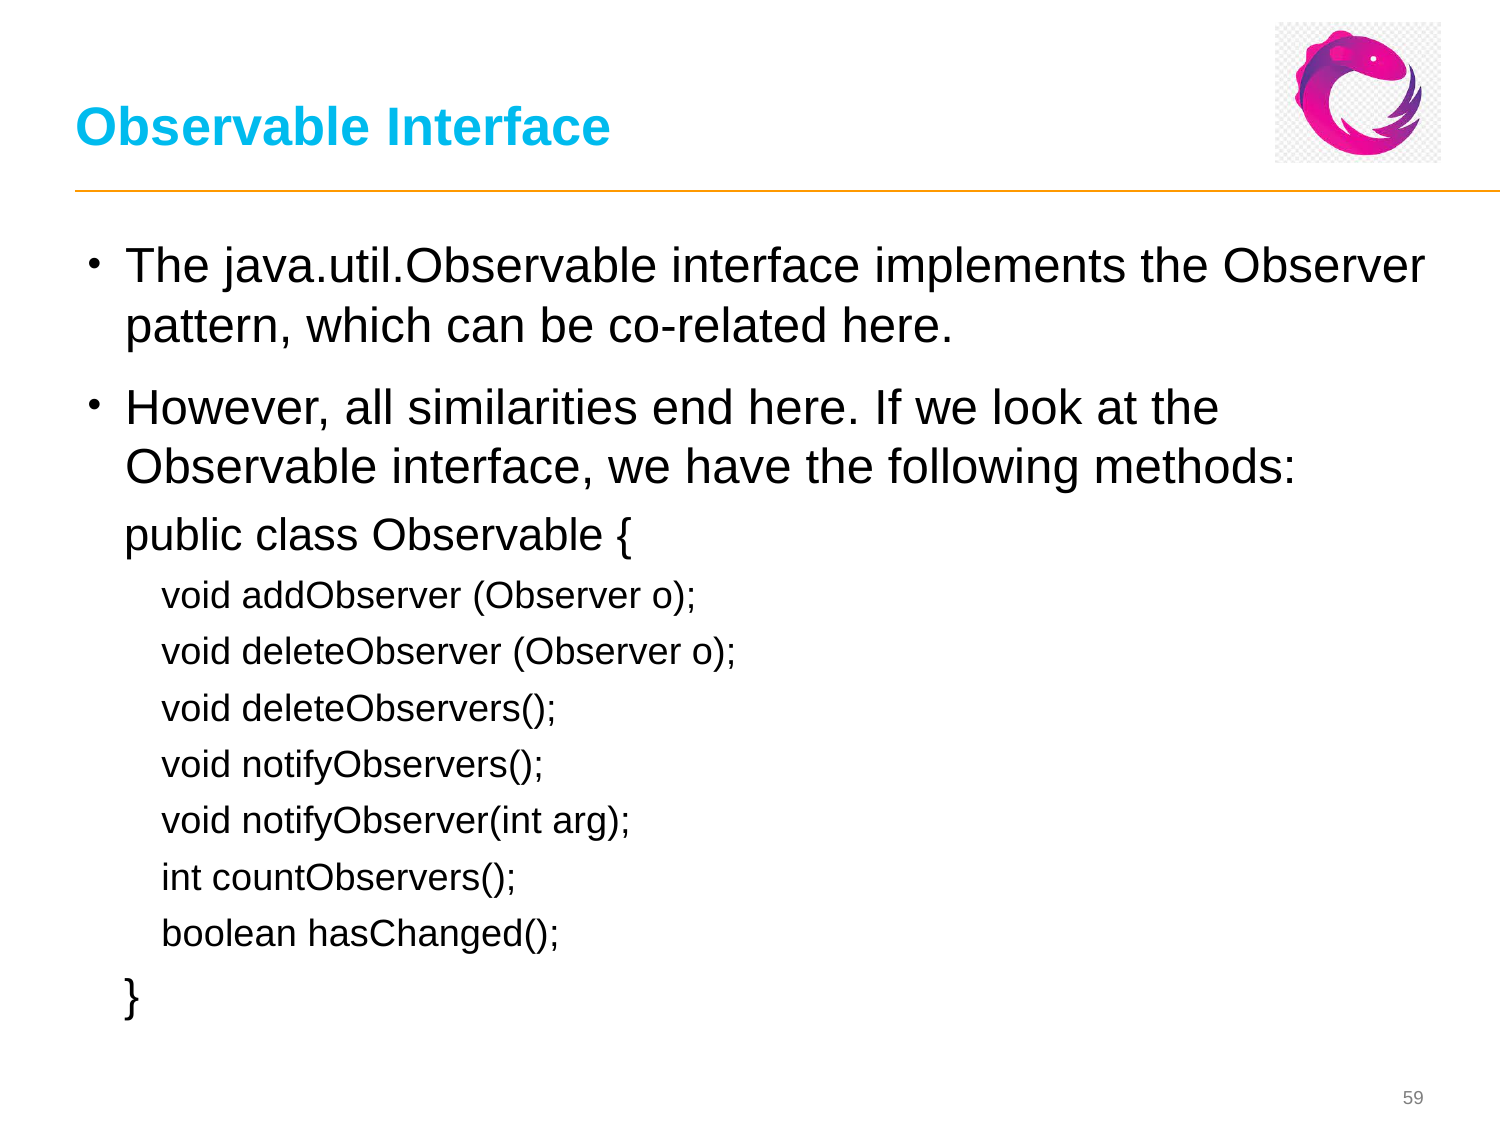

# Observable Interface
The java.util.Observable interface implements the Observer pattern, which can be co-related here.
However, all similarities end here. If we look at the Observable interface, we have the following methods:
public class Observable {
void addObserver (Observer o);
void deleteObserver (Observer o);
void deleteObservers();
void notifyObservers();
void notifyObserver(int arg);
int countObservers();
boolean hasChanged();
}